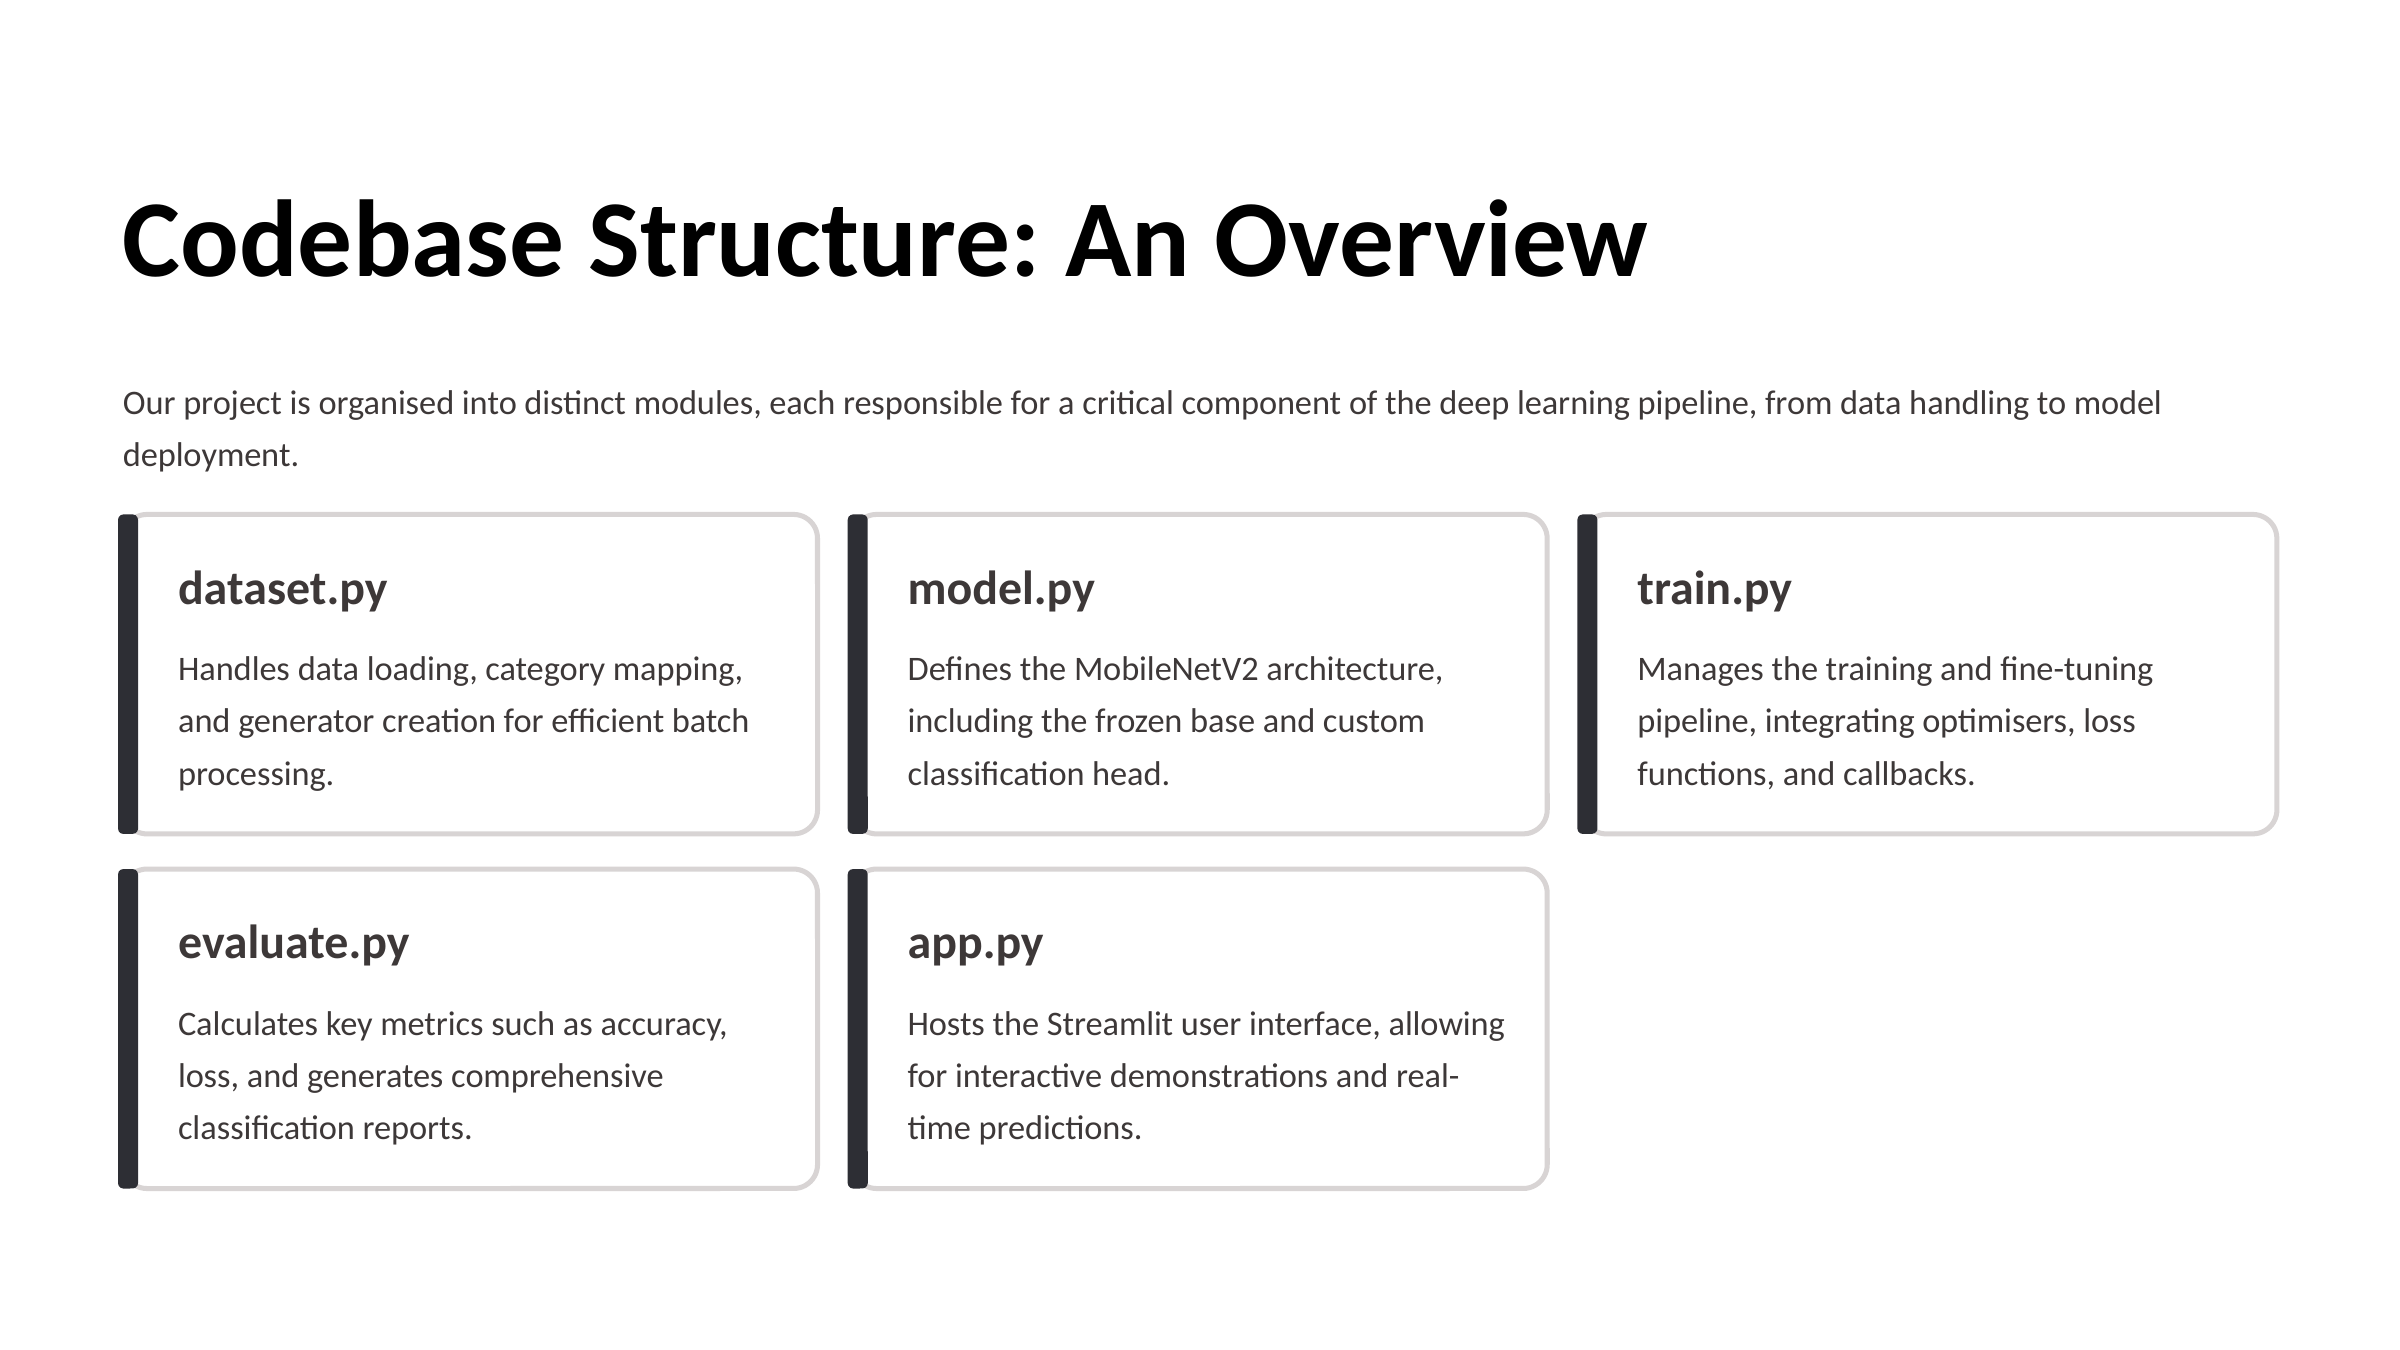

Codebase Structure: An Overview
Our project is organised into distinct modules, each responsible for a critical component of the deep learning pipeline, from data handling to model deployment.

dataset.py
model.py
train.py
Handles data loading, category mapping, and generator creation for efficient batch processing.
Defines the MobileNetV2 architecture, including the frozen base and custom classification head.
Manages the training and fine-tuning pipeline, integrating optimisers, loss functions, and callbacks.

evaluate.py
app.py
Calculates key metrics such as accuracy, loss, and generates comprehensive classification reports.
Hosts the Streamlit user interface, allowing for interactive demonstrations and real-time predictions.